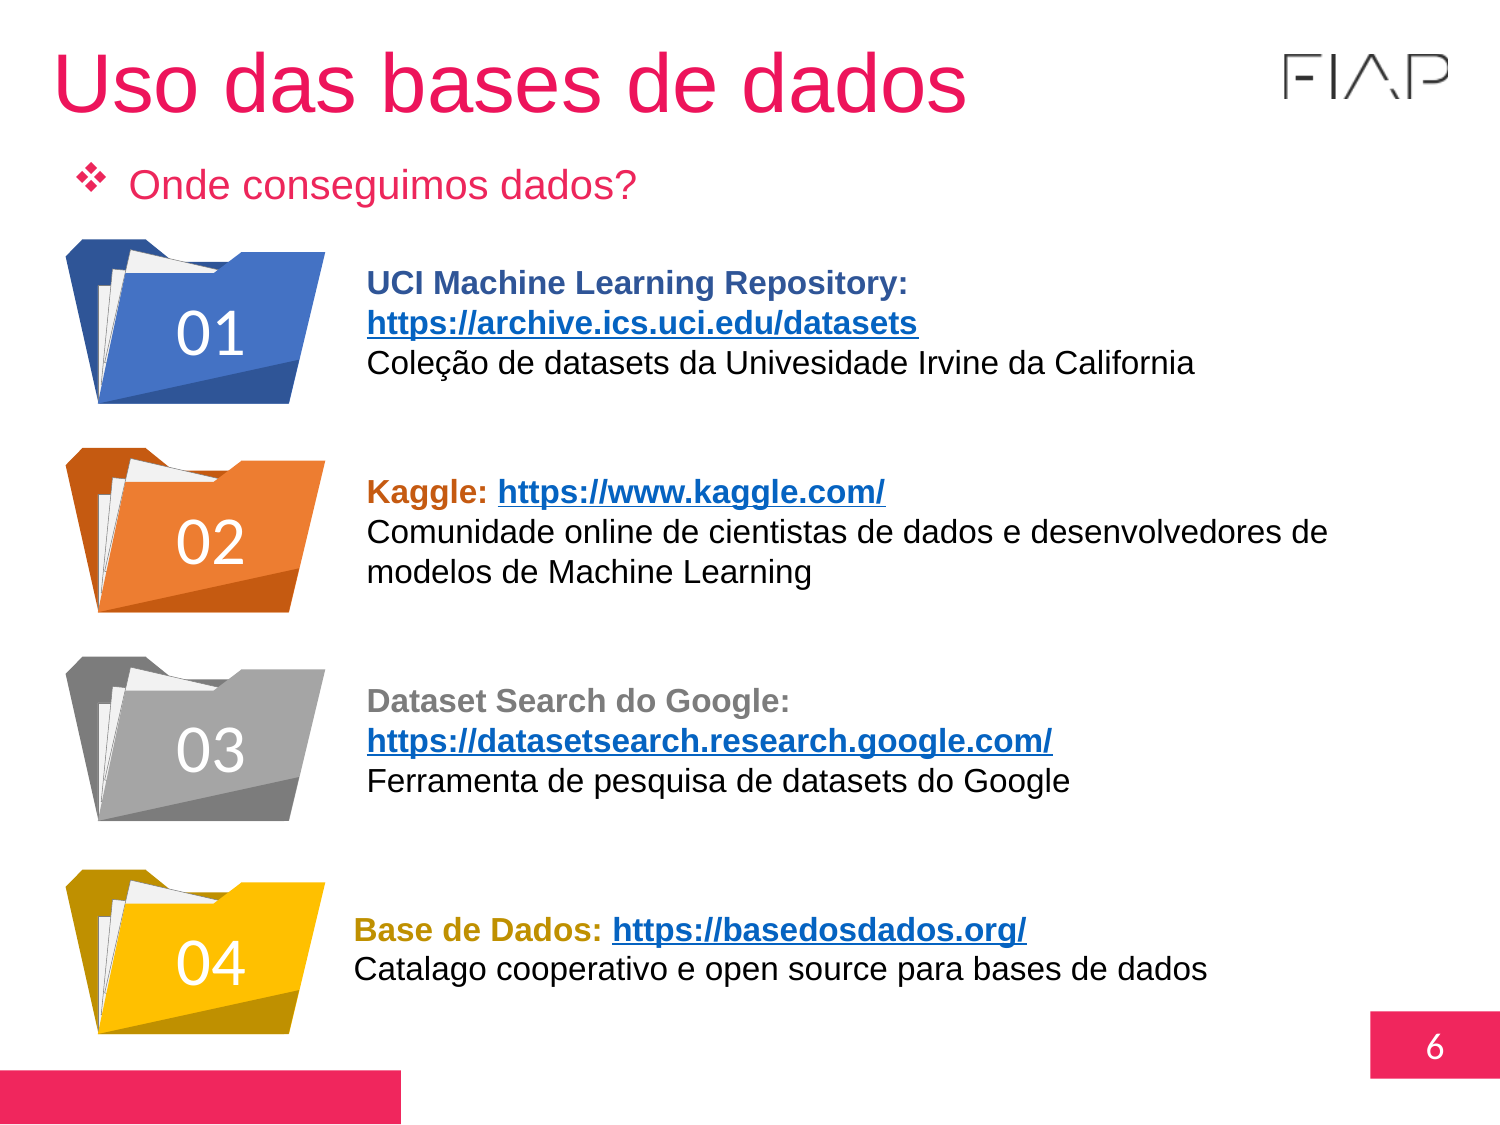

Uso das bases de dados
Onde conseguimos dados?
UCI Machine Learning Repository: https://archive.ics.uci.edu/datasets
Coleção de datasets da Univesidade Irvine da California

01

Kaggle: https://www.kaggle.com/
Comunidade online de cientistas de dados e desenvolvedores de modelos de Machine Learning

02

Dataset Search do Google: https://datasetsearch.research.google.com/
Ferramenta de pesquisa de datasets do Google

03

Base de Dados: https://basedosdados.org/
Catalago cooperativo e open source para bases de dados

04